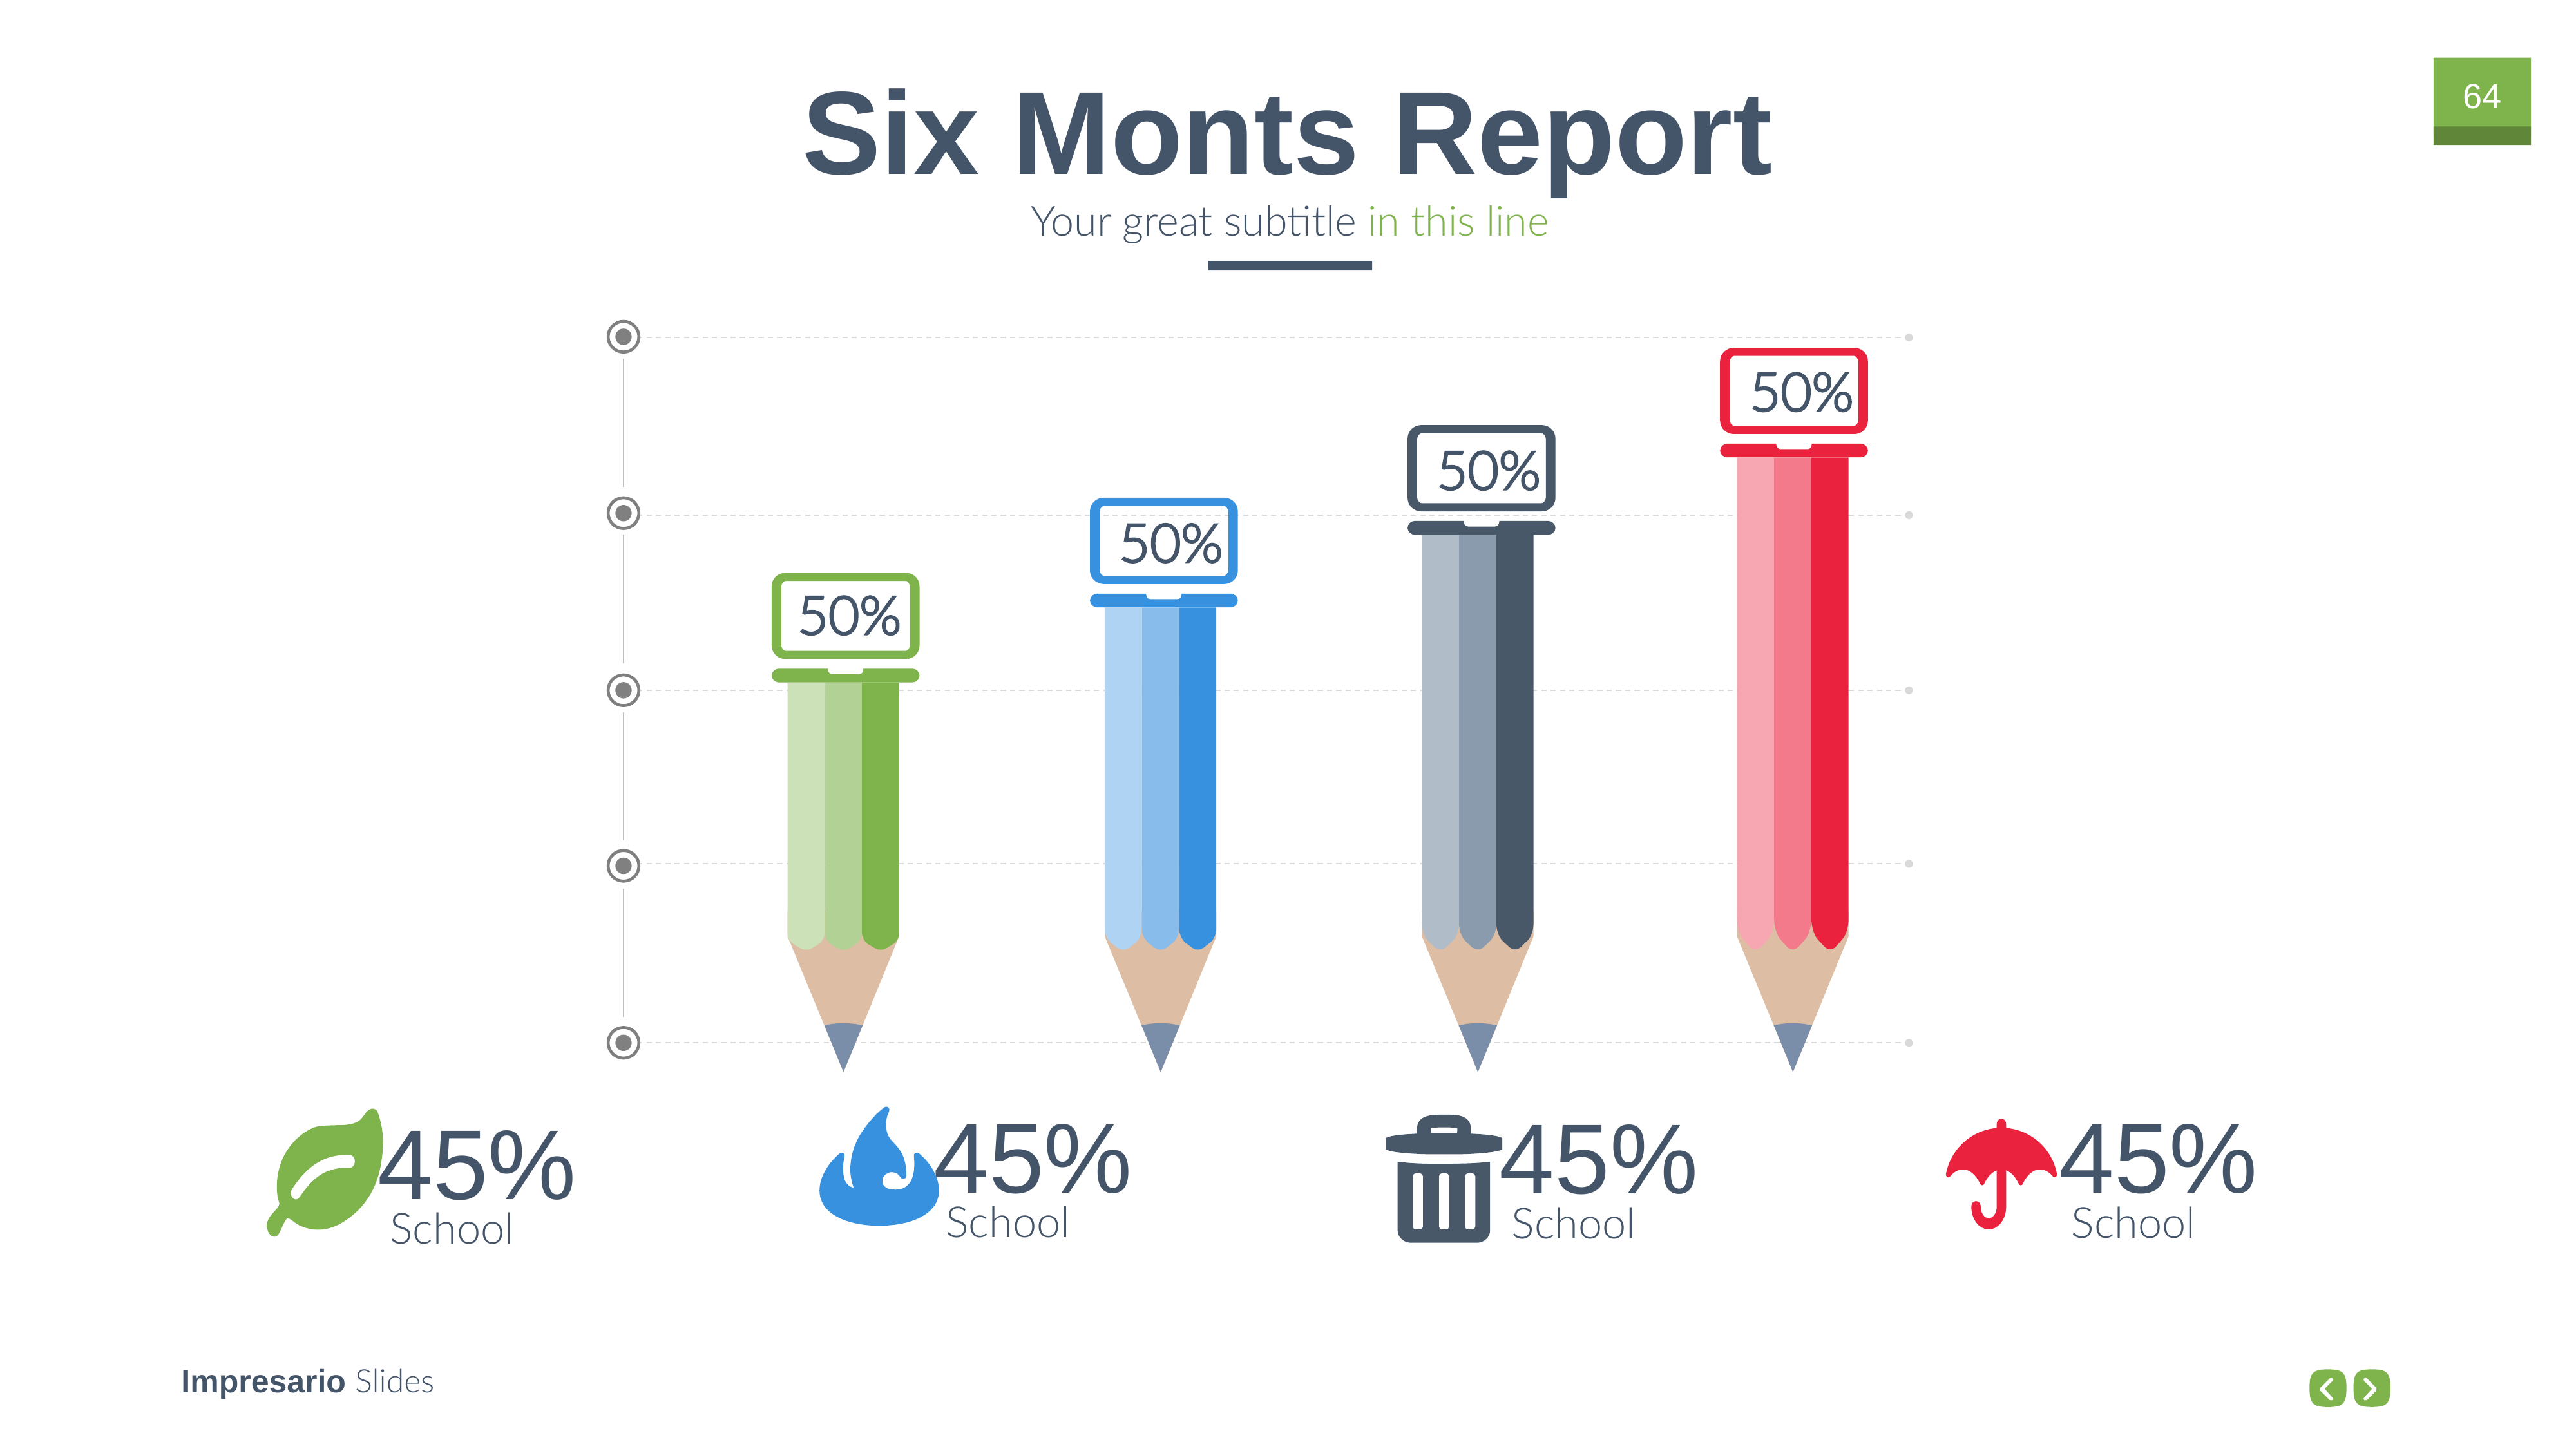

Six Monts Report
Your great subtitle in this line

50%

50%

50%

50%

45%
School

45%
School

45%
School

45%
School